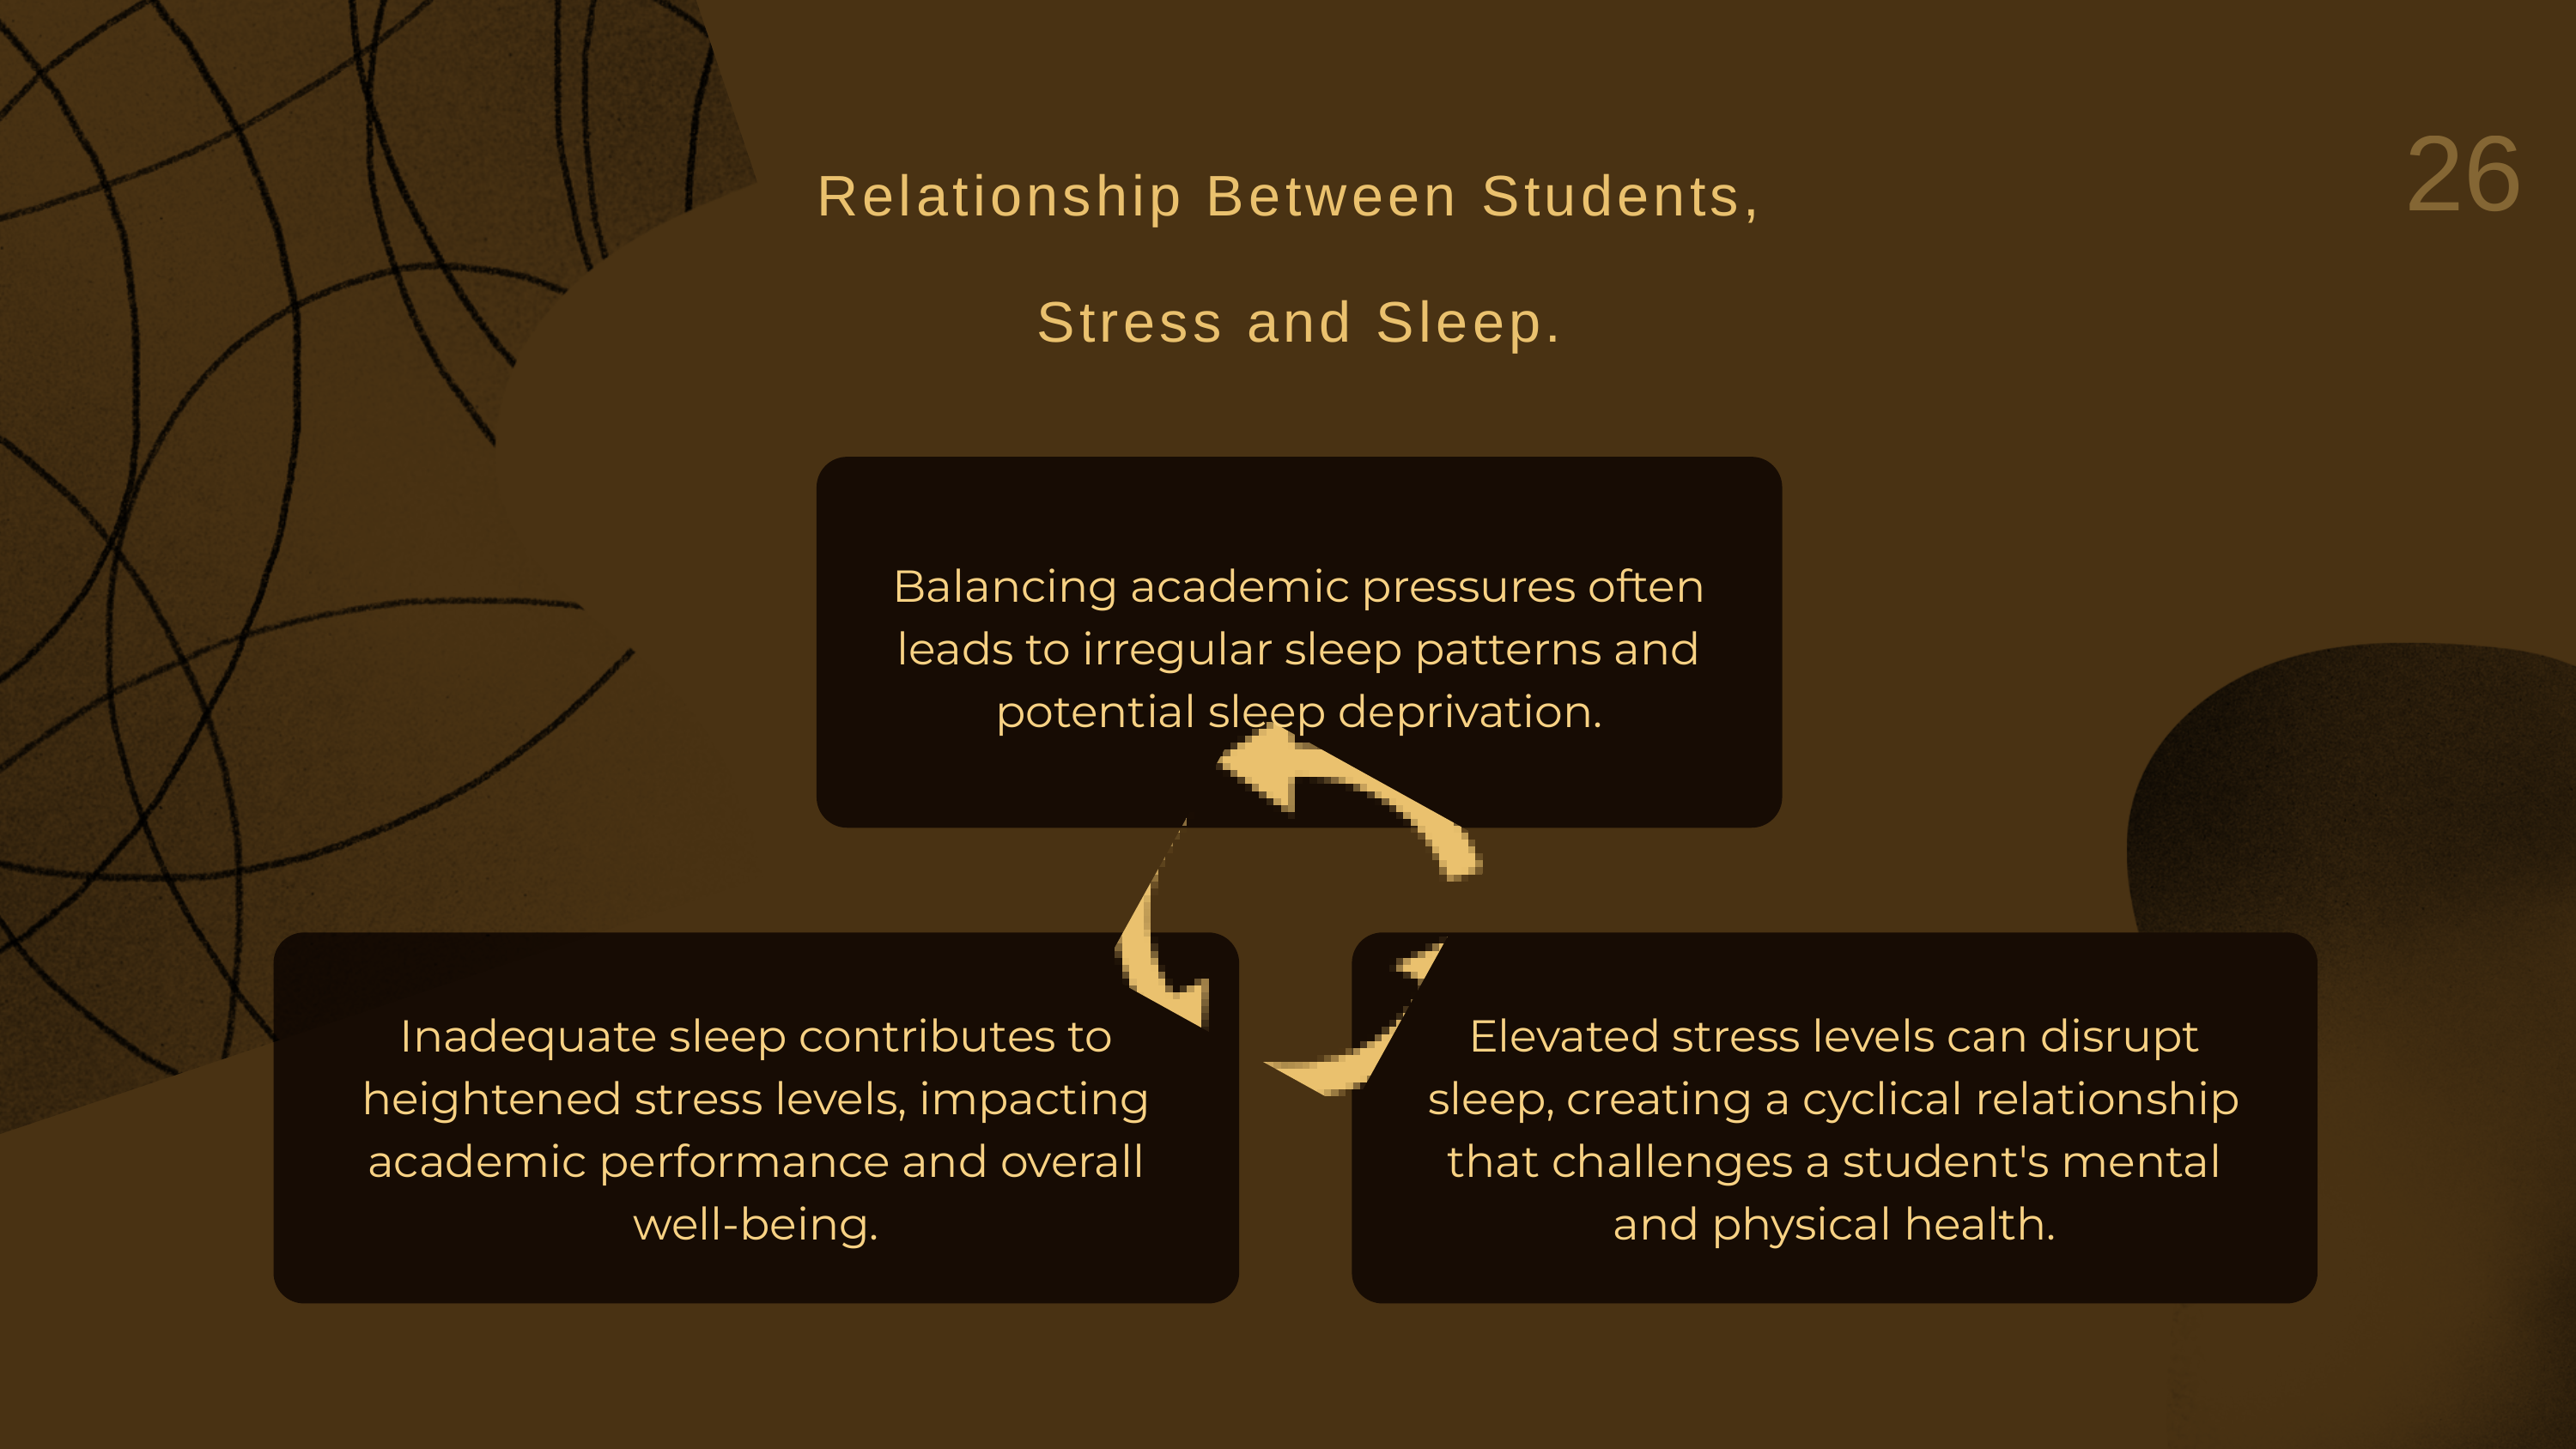

26
Relationship Between Students,
Stress and Sleep.

Balancing academic pressures often leads to irregular sleep patterns and potential sleep deprivation.

Inadequate sleep contributes to heightened stress levels, impacting academic performance and overall well-being.

Elevated stress levels can disrupt sleep, creating a cyclical relationship that challenges a student's mental and physical health.